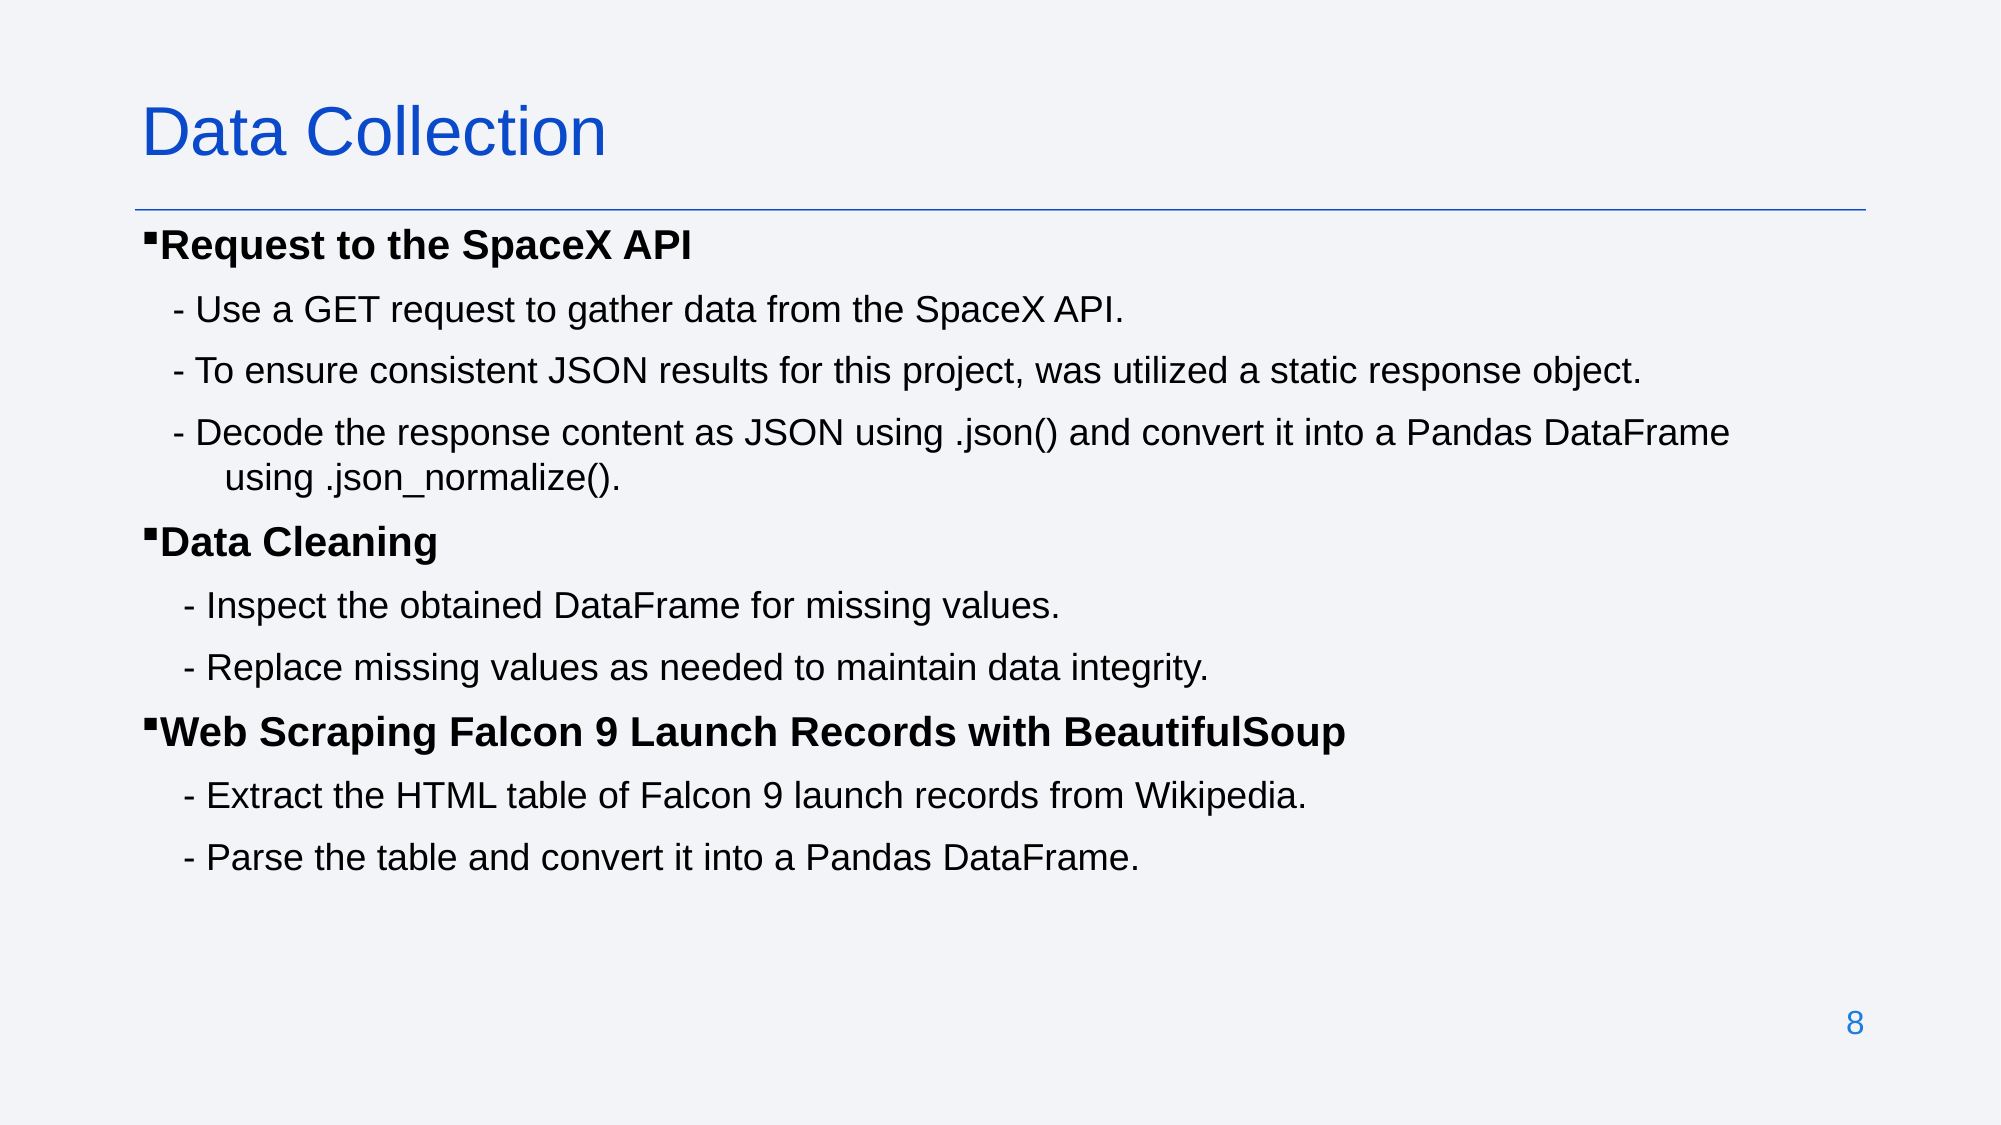

Data Collection
Request to the SpaceX API
   - Use a GET request to gather data from the SpaceX API.
   - To ensure consistent JSON results for this project, was utilized a static response object.
   - Decode the response content as JSON using .json() and convert it into a Pandas DataFrame                   using .json_normalize().
Data Cleaning
    - Inspect the obtained DataFrame for missing values.
    - Replace missing values as needed to maintain data integrity.
Web Scraping Falcon 9 Launch Records with BeautifulSoup
    - Extract the HTML table of Falcon 9 launch records from Wikipedia.
    - Parse the table and convert it into a Pandas DataFrame.

8